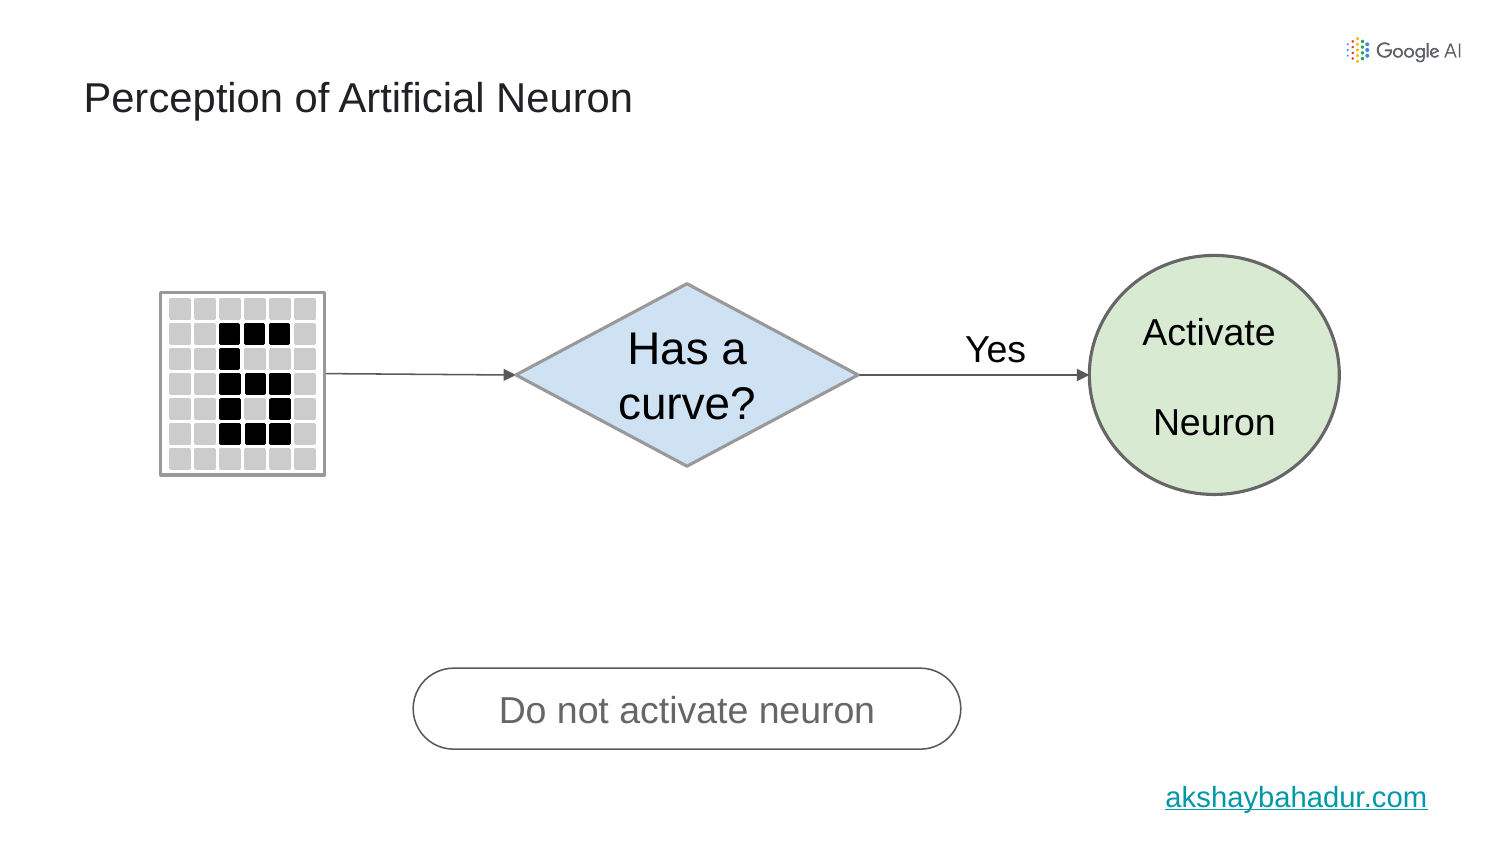

# Perception of Artificial Neuron
Activate              Neuron

Has a curve?

Yes

Do not activate neuron
akshaybahadur.com